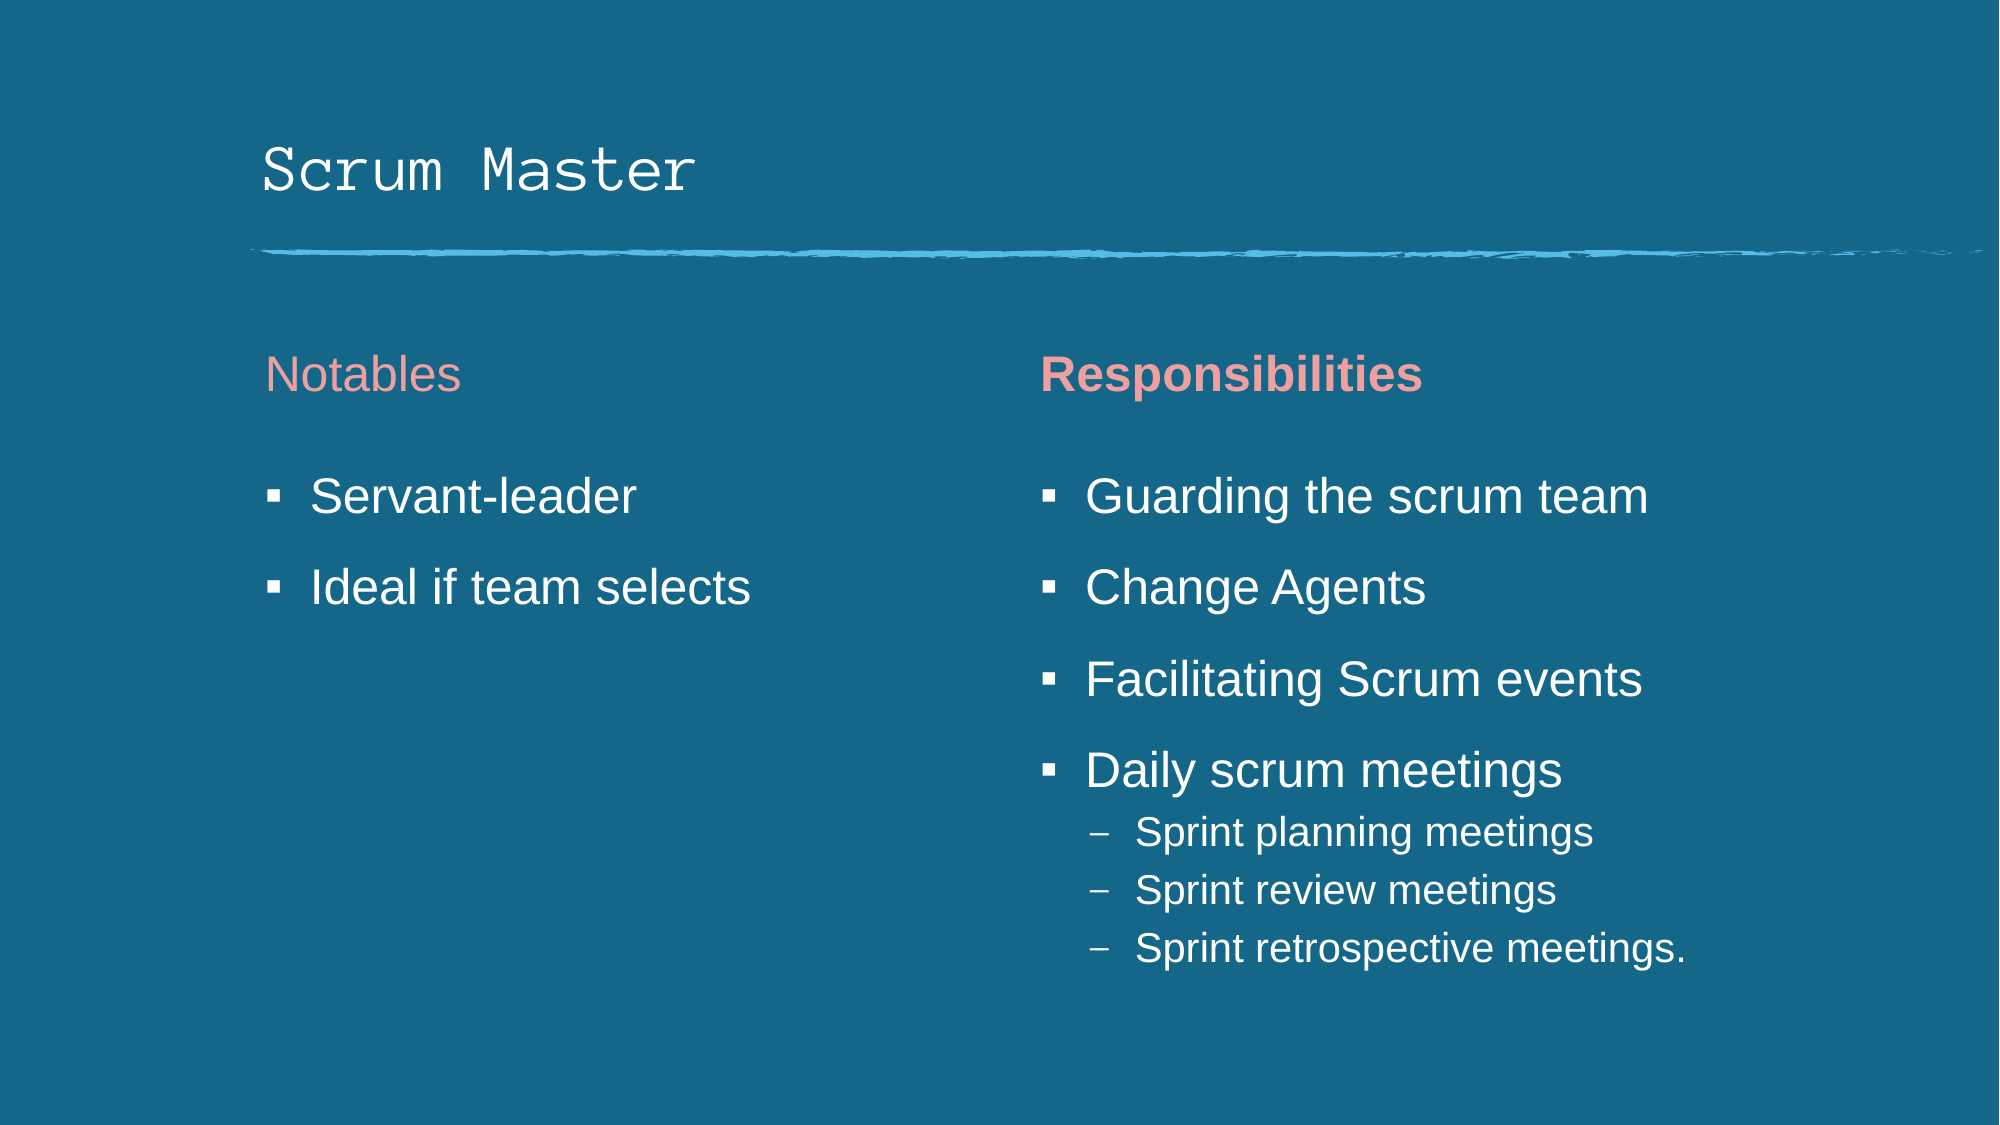

# Scrum Master
Notables
Responsibilities
Servant-leader
Ideal if team selects
Guarding the scrum team
Change Agents
Facilitating Scrum events
Daily scrum meetings
Sprint planning meetings
Sprint review meetings
Sprint retrospective meetings.